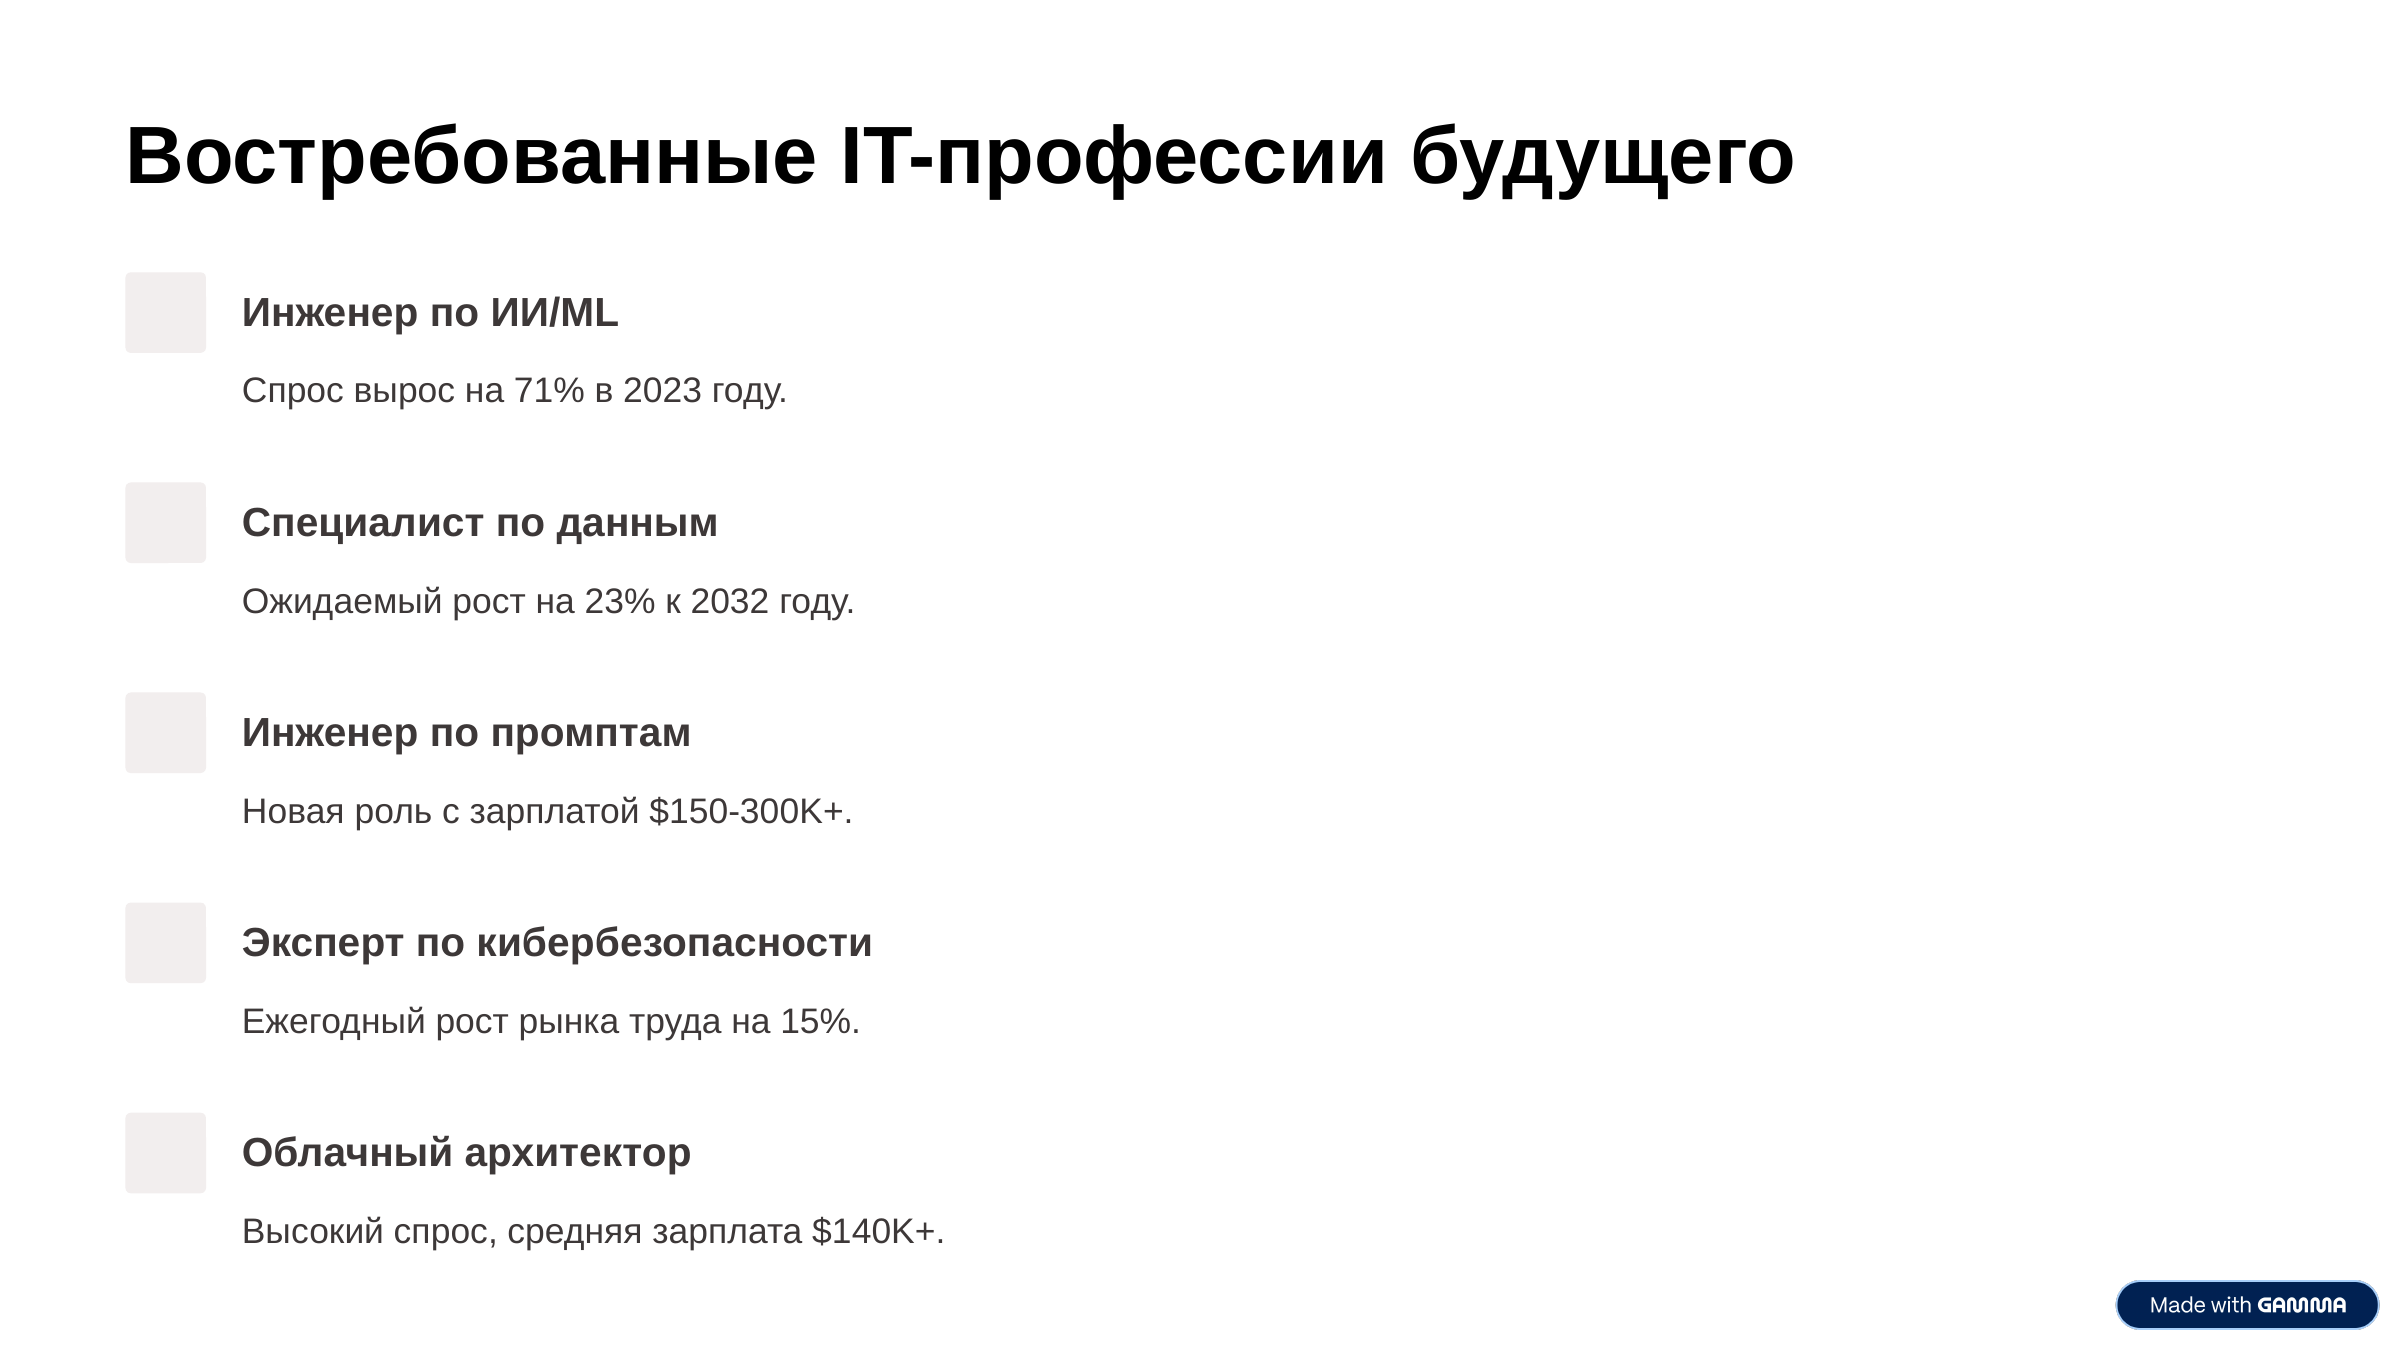

Востребованные IT-профессии будущего

Инженер по ИИ/ML
Спрос вырос на 71% в 2023 году.

Специалист по данным
Ожидаемый рост на 23% к 2032 году.

Инженер по промптам
Новая роль с зарплатой $150-300K+.

Эксперт по кибербезопасности
Ежегодный рост рынка труда на 15%.

Облачный архитектор
Высокий спрос, средняя зарплата $140K+.